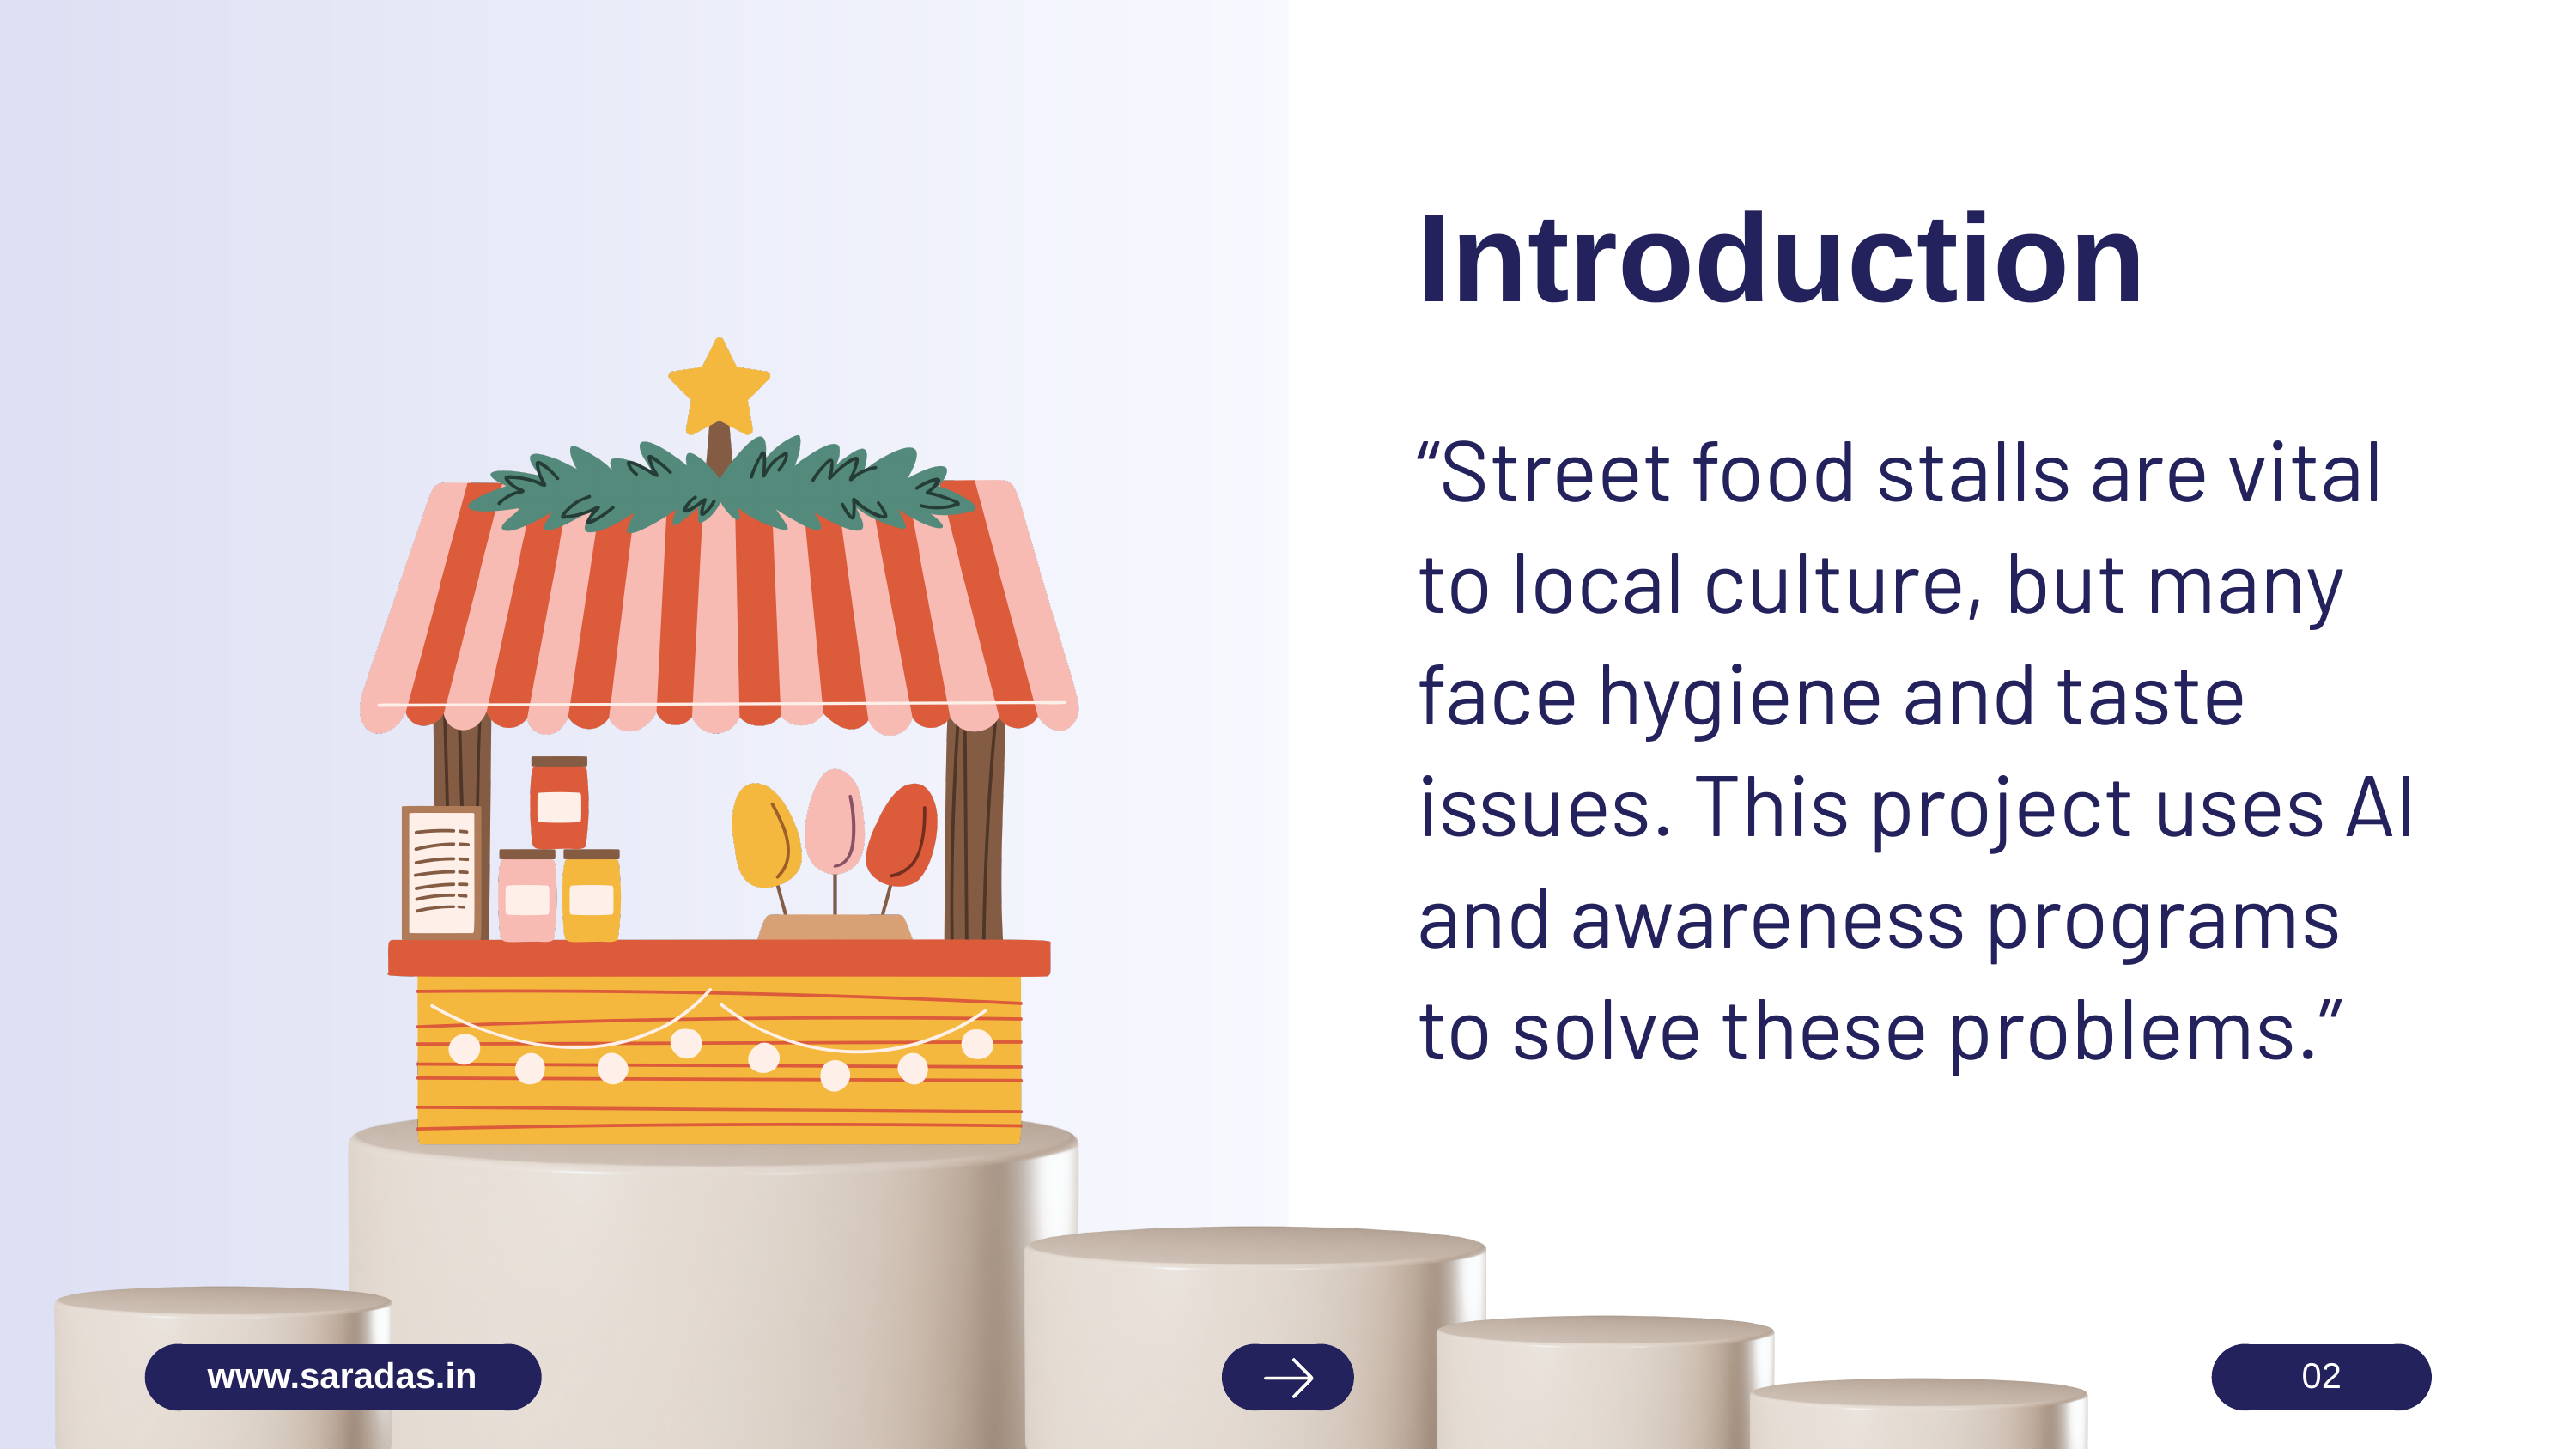

Introduction

“Street food stalls are vital to local culture, but many face hygiene and taste issues. This project uses AI and awareness programs to solve these problems.”

www.saradas.in
02